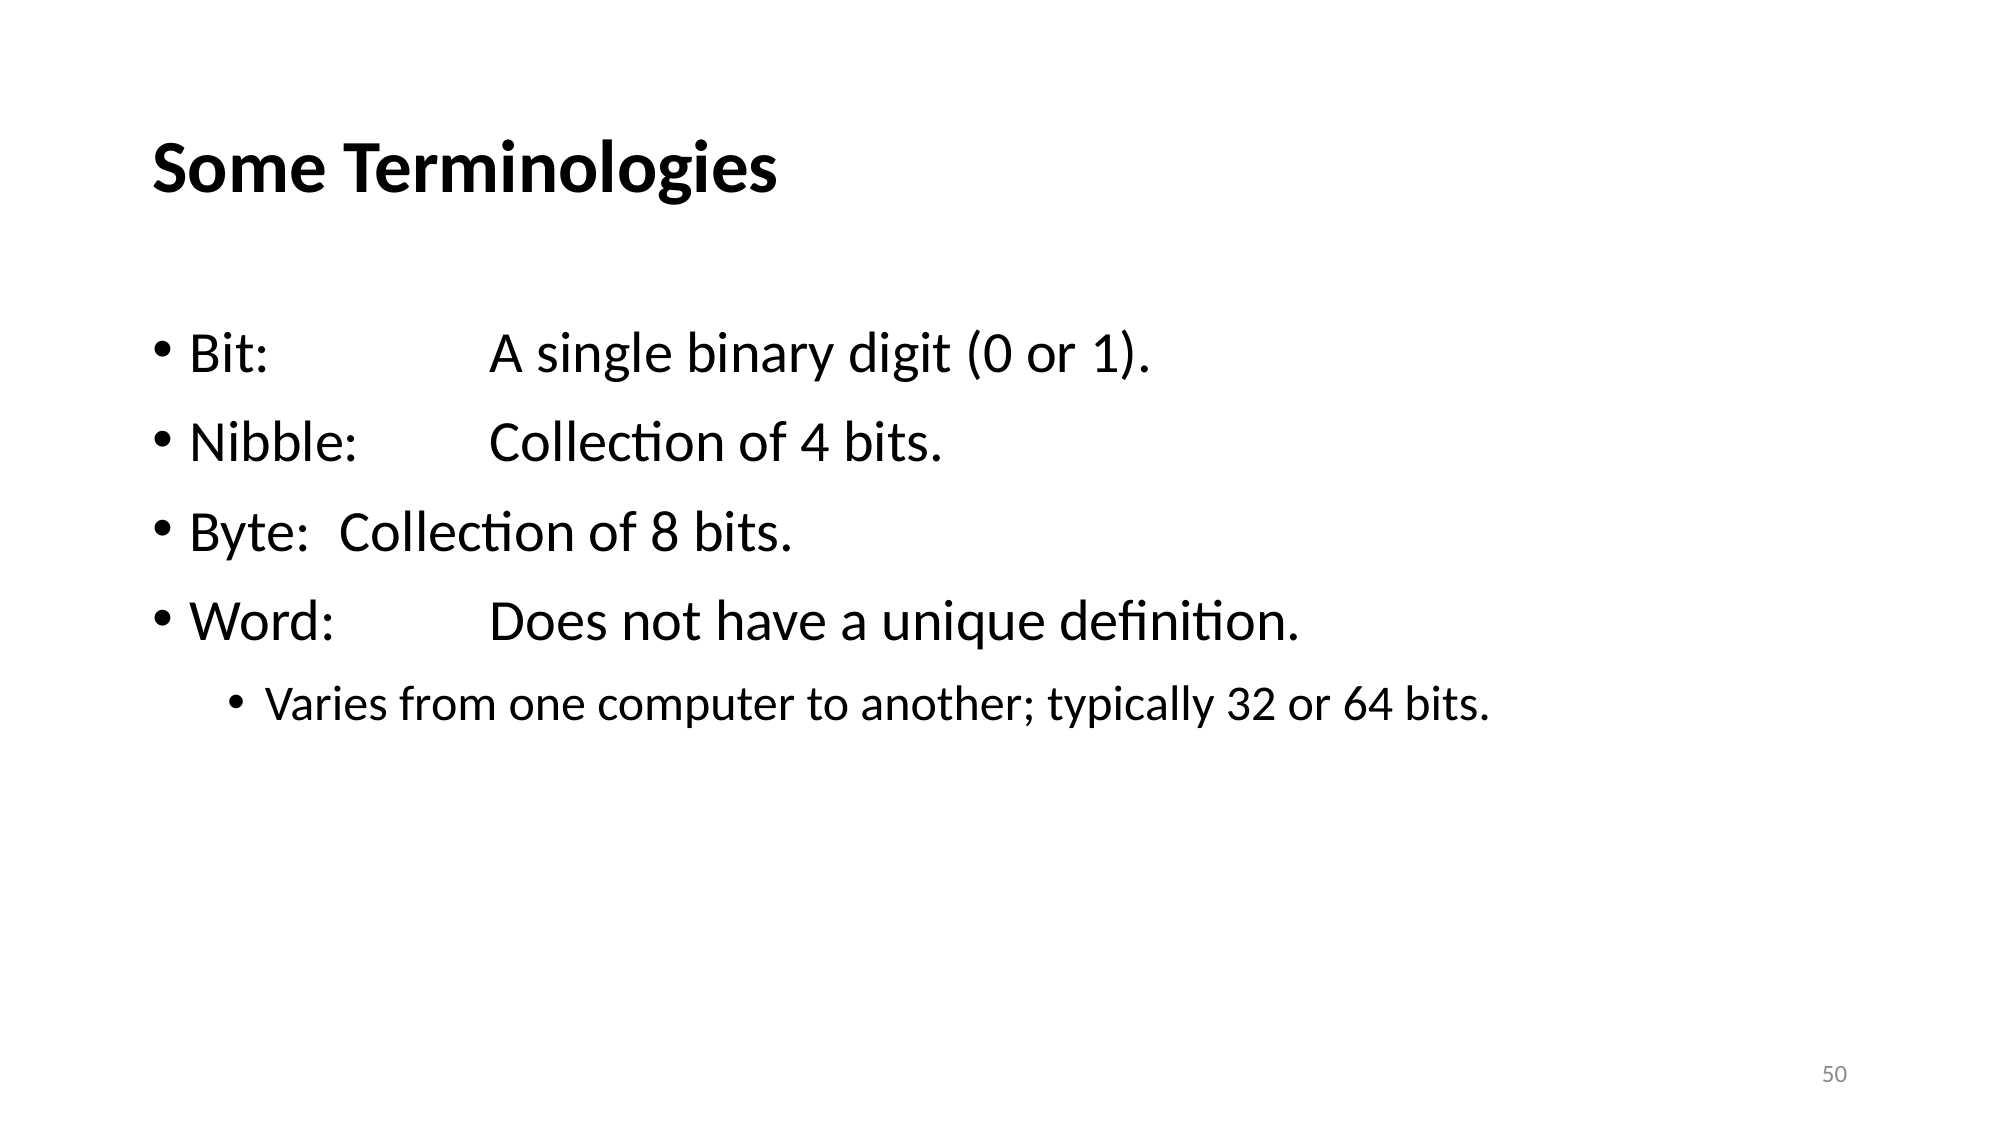

# Some Terminologies
Bit: 		A single binary digit (0 or 1).
Nibble: 	Collection of 4 bits.
Byte: 	Collection of 8 bits.
Word: 	Does not have a unique definition.
Varies from one computer to another; typically 32 or 64 bits.
50